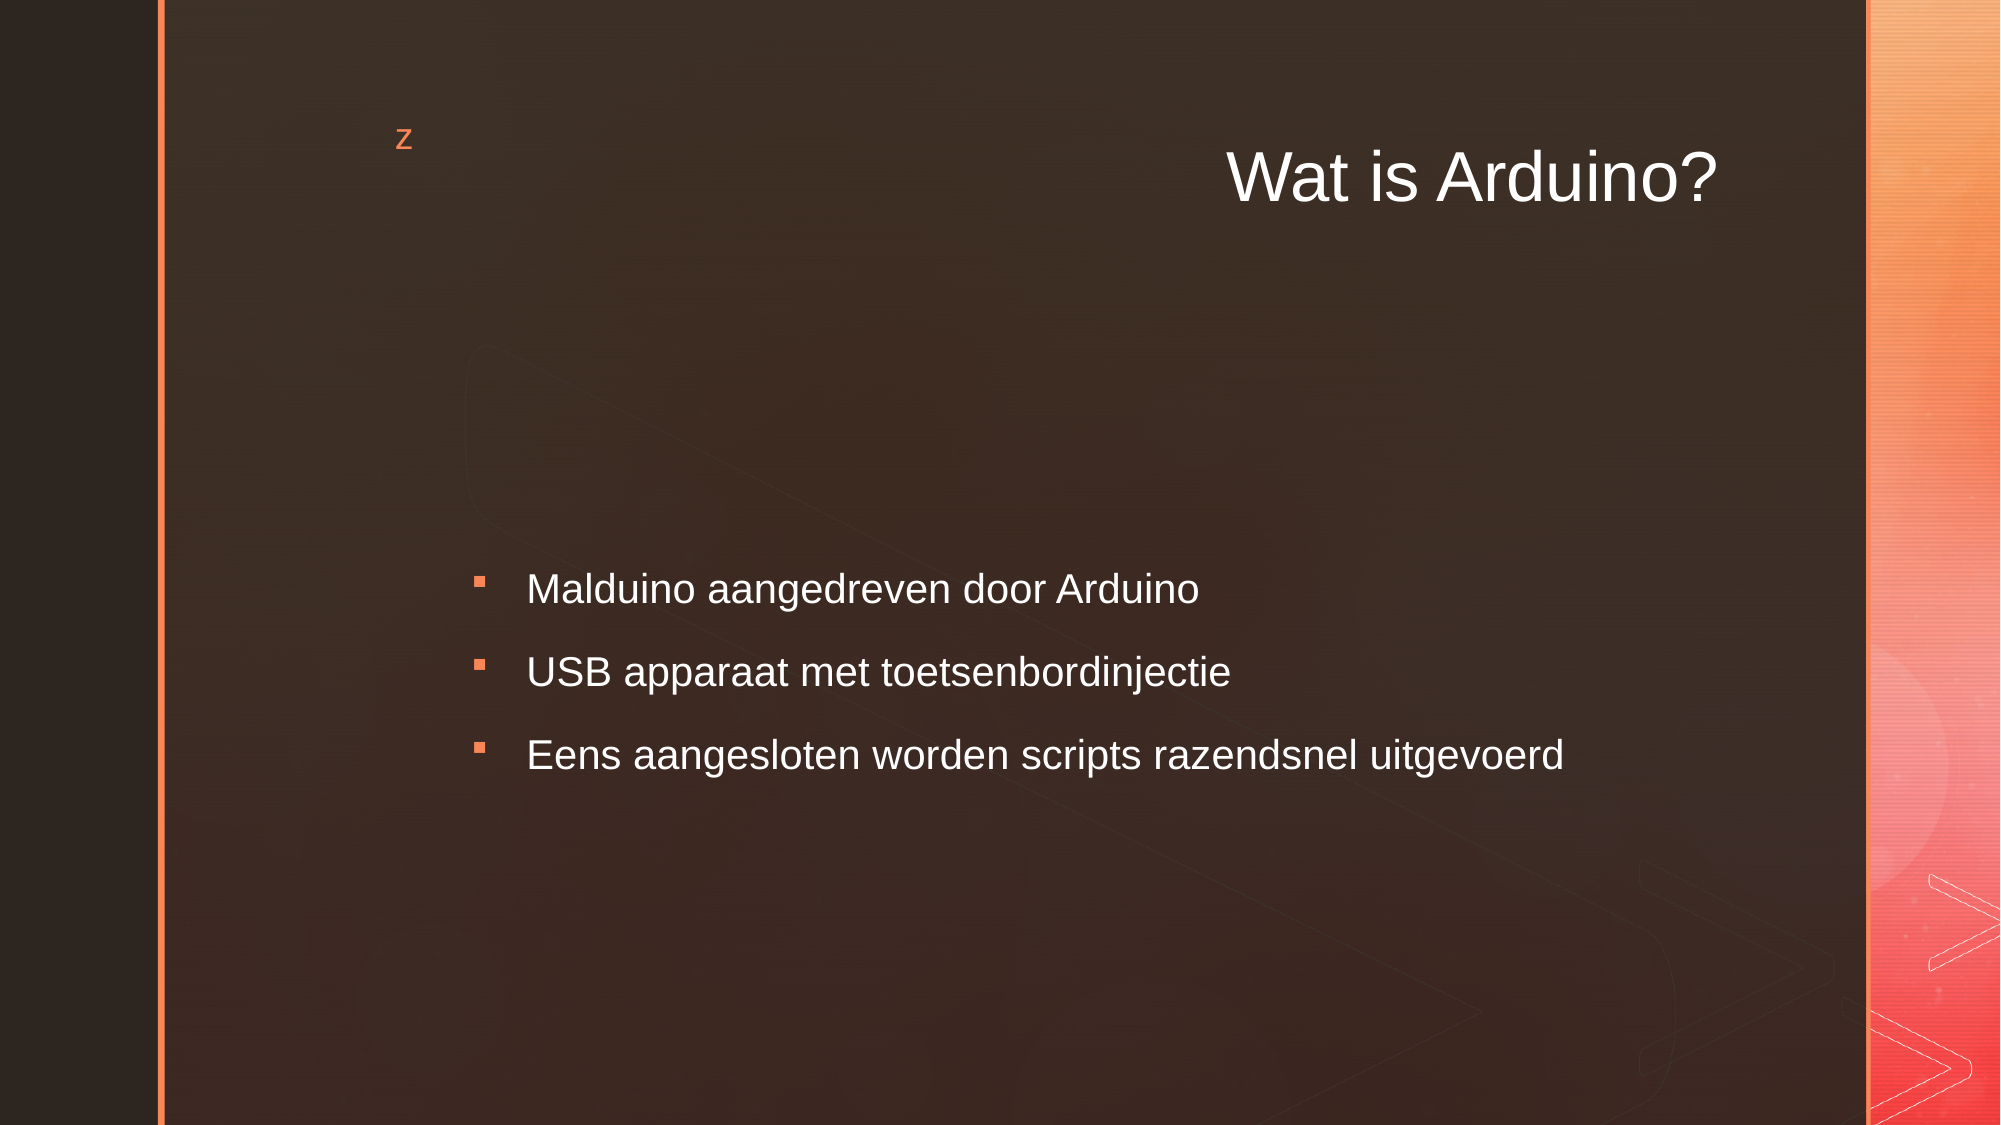

# Wat is Arduino?
Malduino aangedreven door Arduino
USB apparaat met toetsenbordinjectie
Eens aangesloten worden scripts razendsnel uitgevoerd